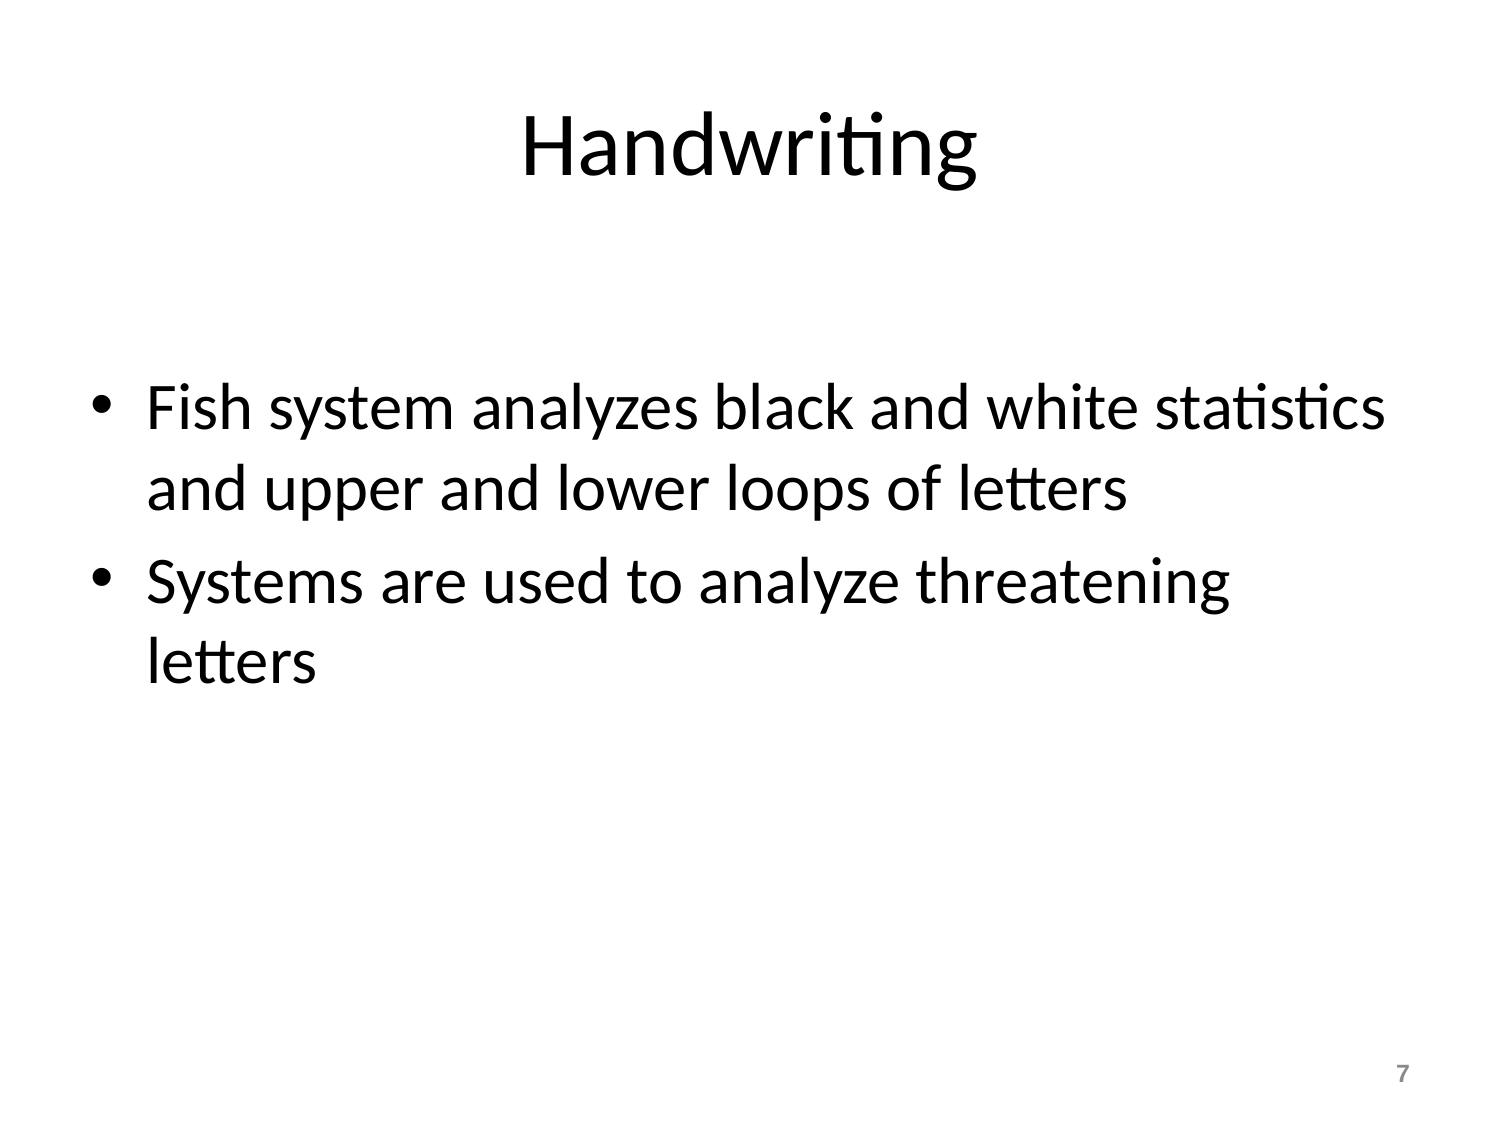

# Handwriting

Fish system analyzes black and white statistics and upper and lower loops of letters
Systems are used to analyze threatening letters
7